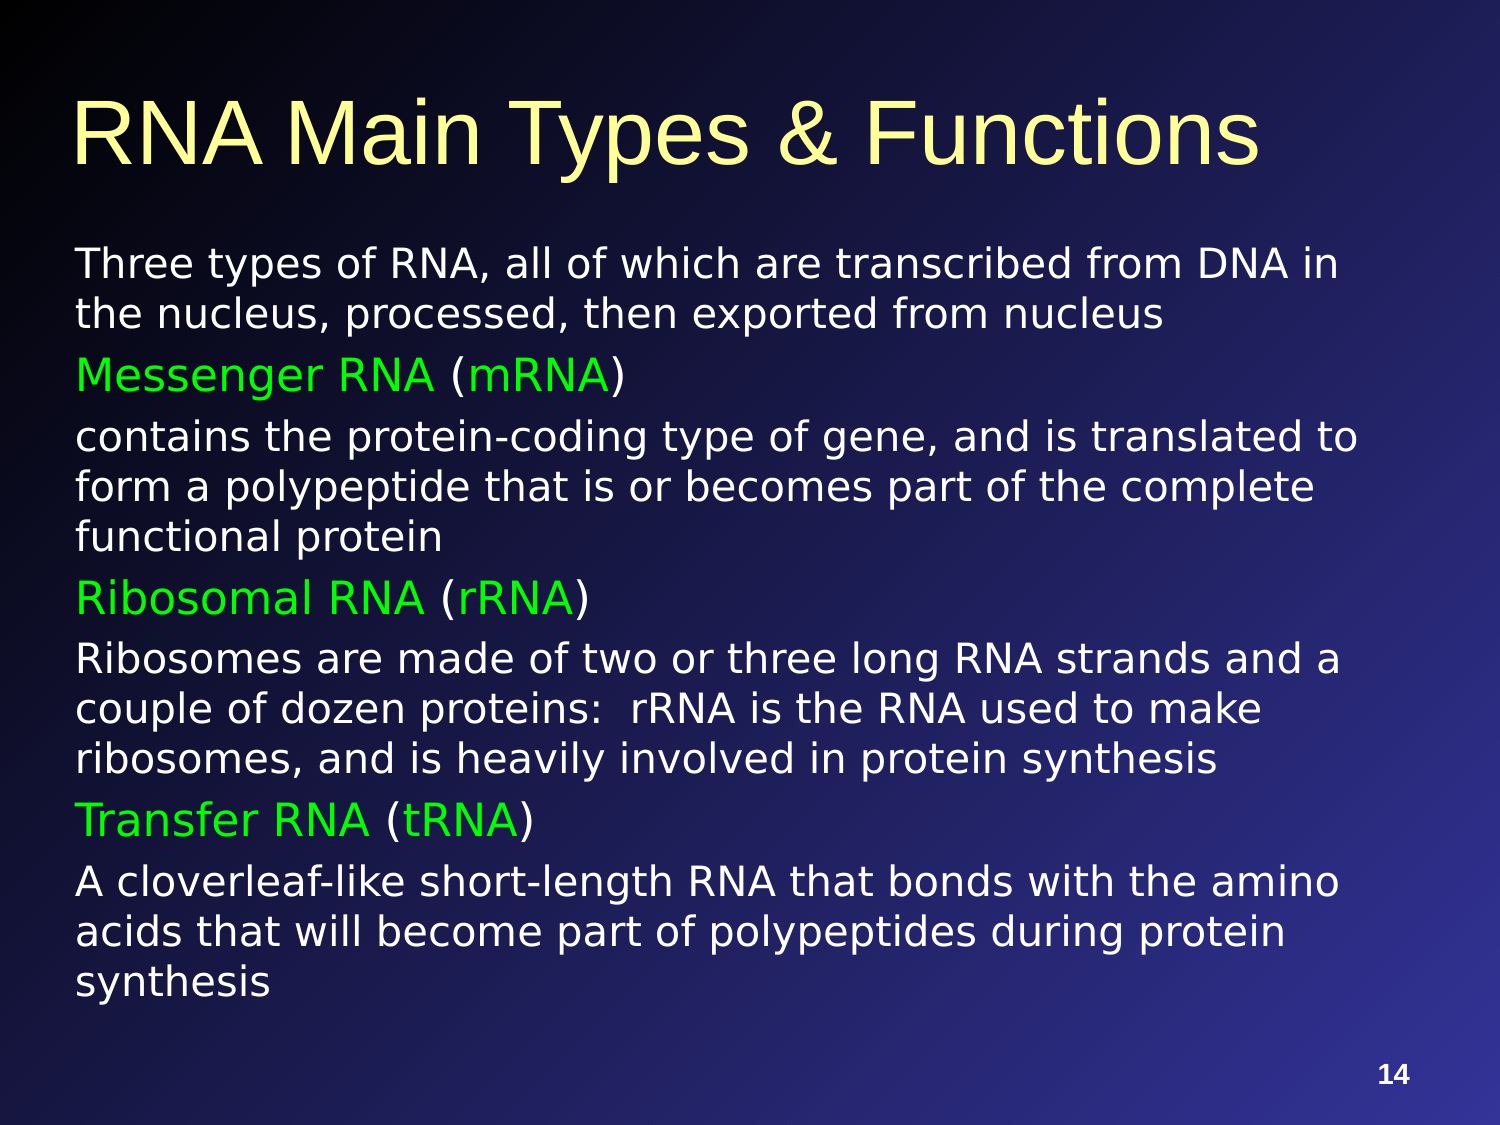

# RNA Main Types & Functions
Three types of RNA, all of which are transcribed from DNA in the nucleus, processed, then exported from nucleus
Messenger RNA (mRNA)
contains the protein-coding type of gene, and is translated to form a polypeptide that is or becomes part of the complete functional protein
Ribosomal RNA (rRNA)
Ribosomes are made of two or three long RNA strands and a couple of dozen proteins:  rRNA is the RNA used to make ribosomes, and is heavily involved in protein synthesis
Transfer RNA (tRNA)
A cloverleaf-like short-length RNA that bonds with the amino acids that will become part of polypeptides during protein synthesis
14